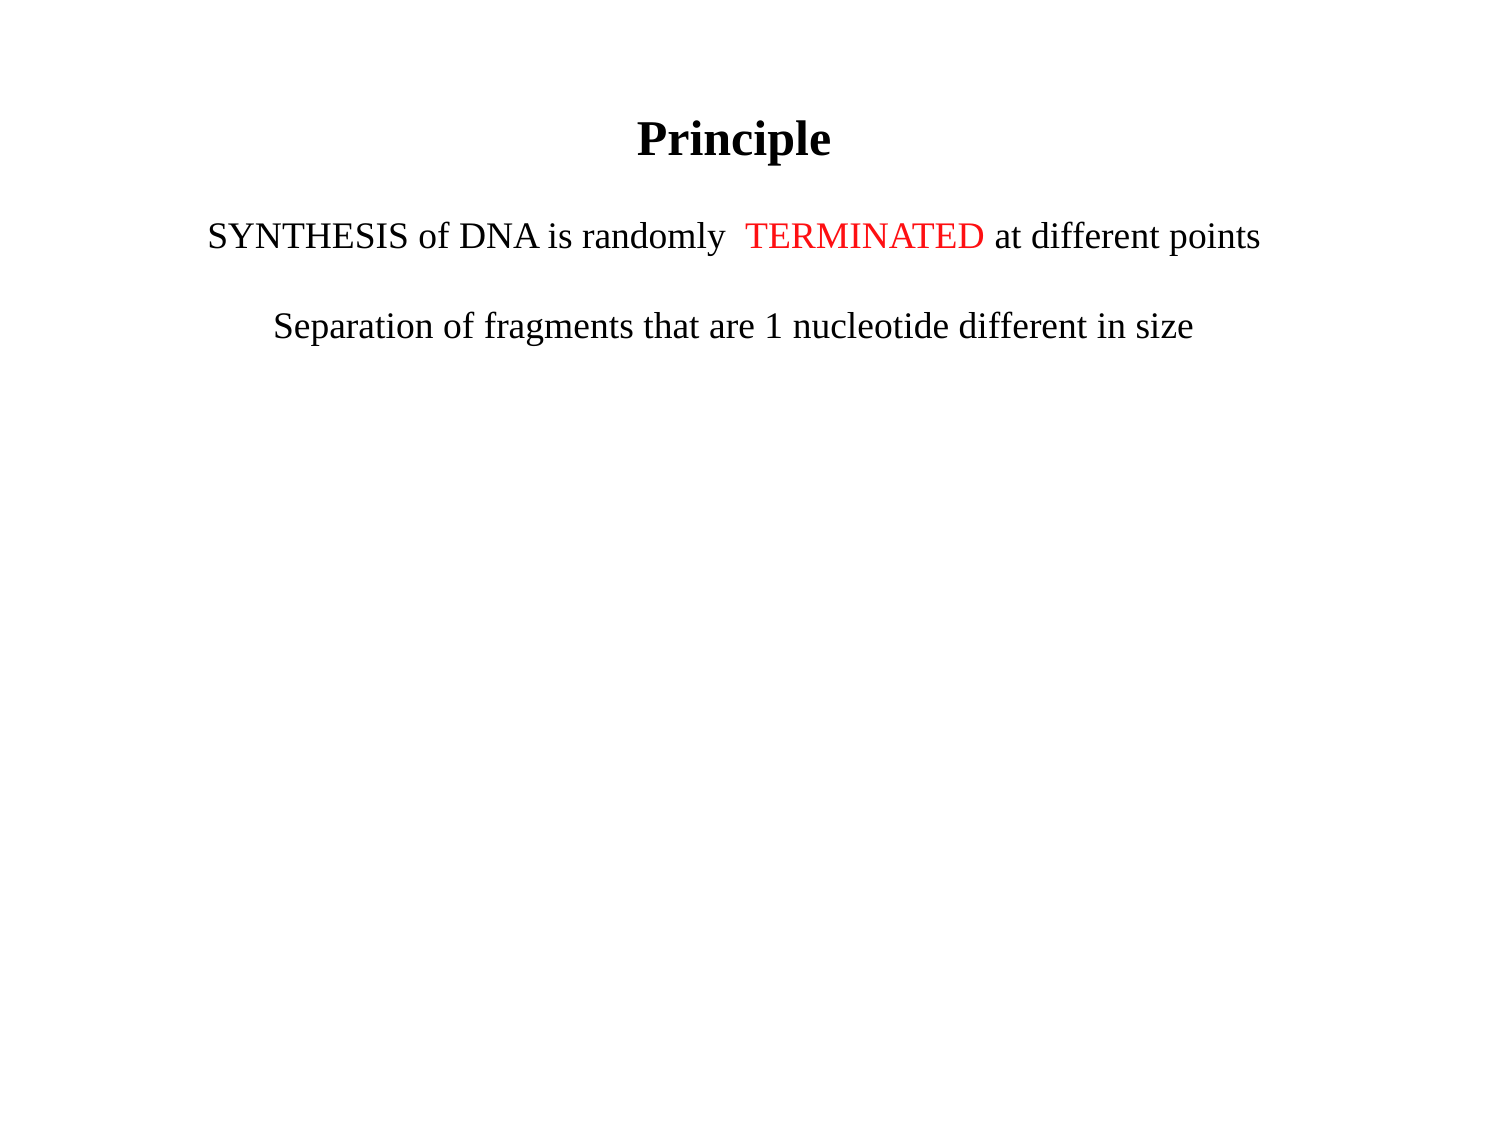

Principle

SYNTHESIS of DNA is randomly  TERMINATED at different points

Separation of fragments that are 1 nucleotide different in size